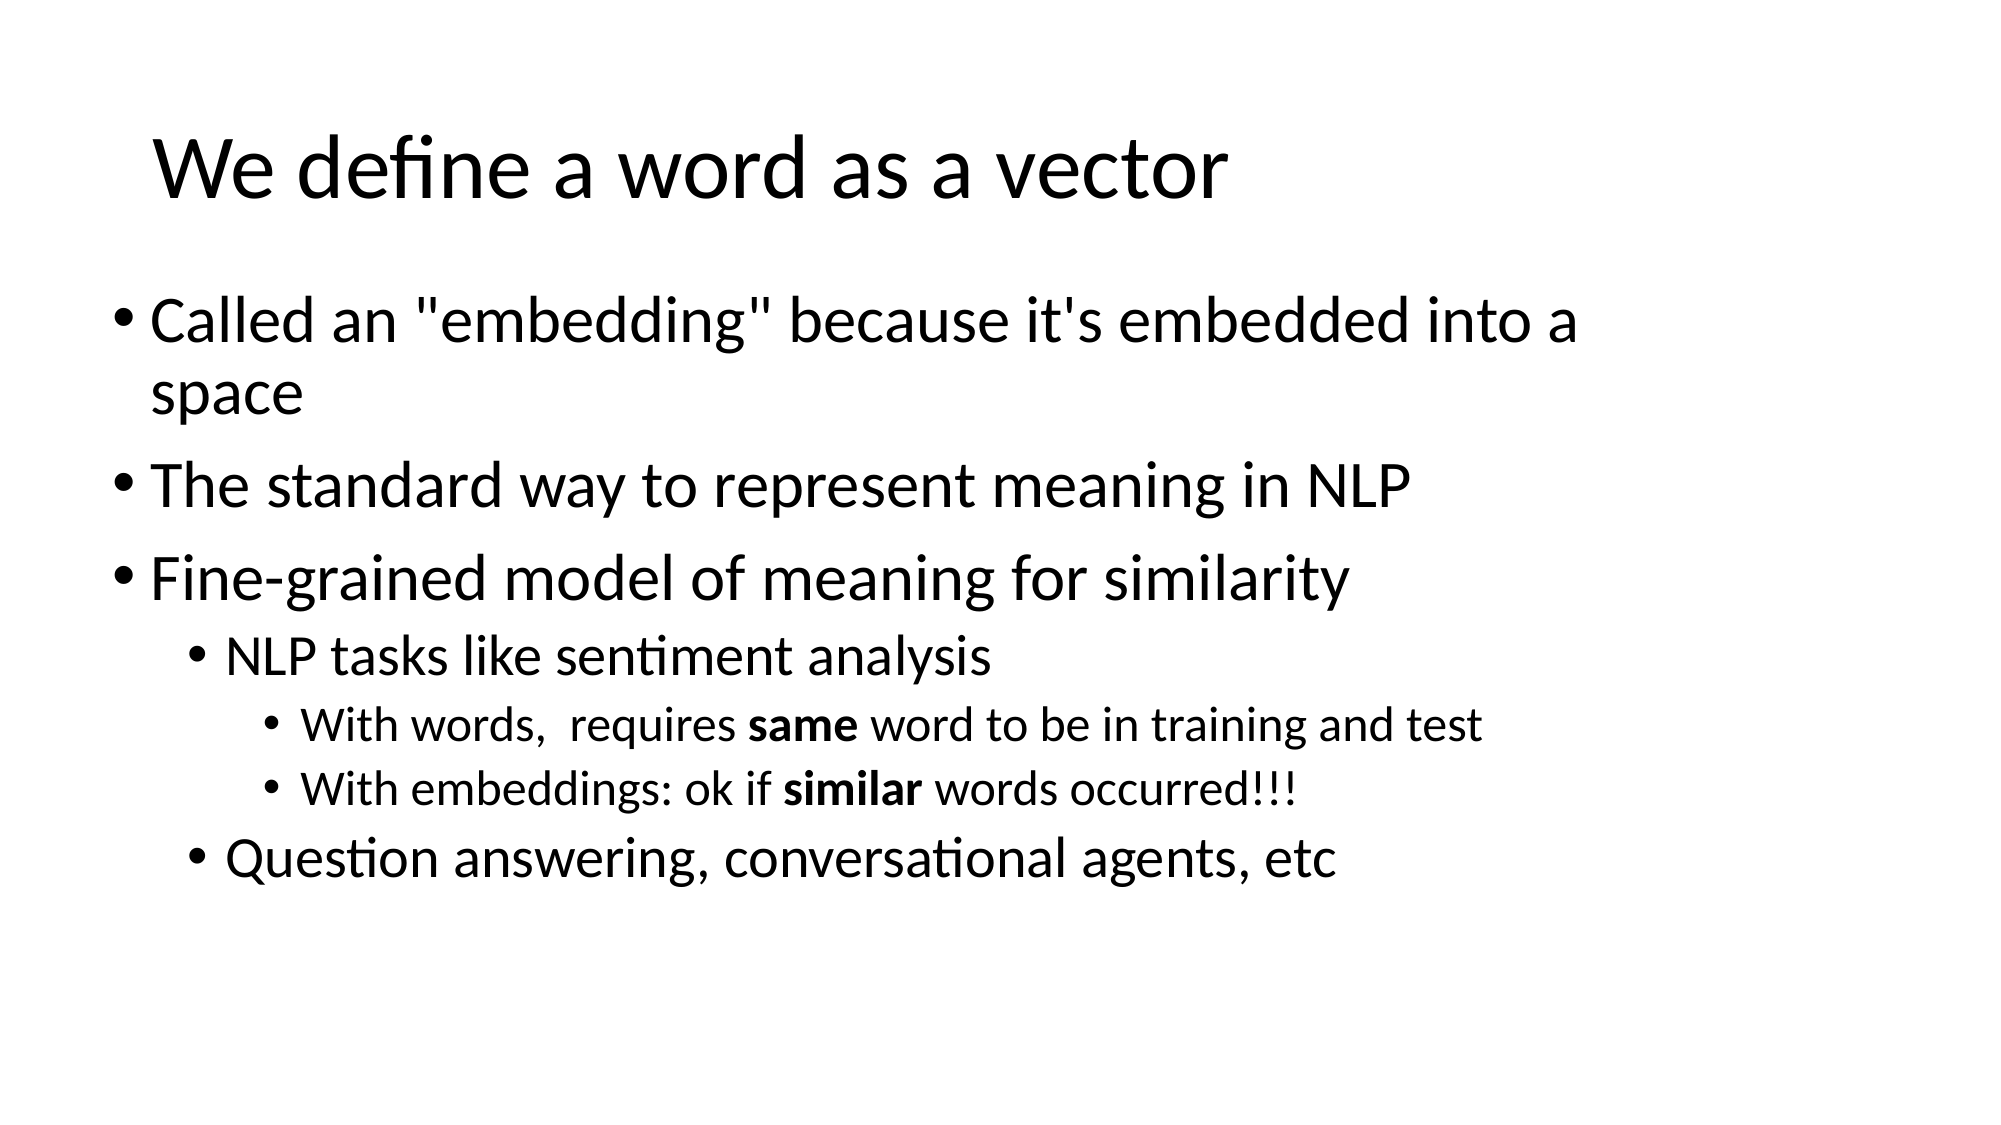

# We define a word as a vector
Called an "embedding" because it's embedded into a space
The standard way to represent meaning in NLP
Fine-grained model of meaning for similarity
NLP tasks like sentiment analysis
With words,  requires same word to be in training and test
With embeddings: ok if similar words occurred!!!
Question answering, conversational agents, etc